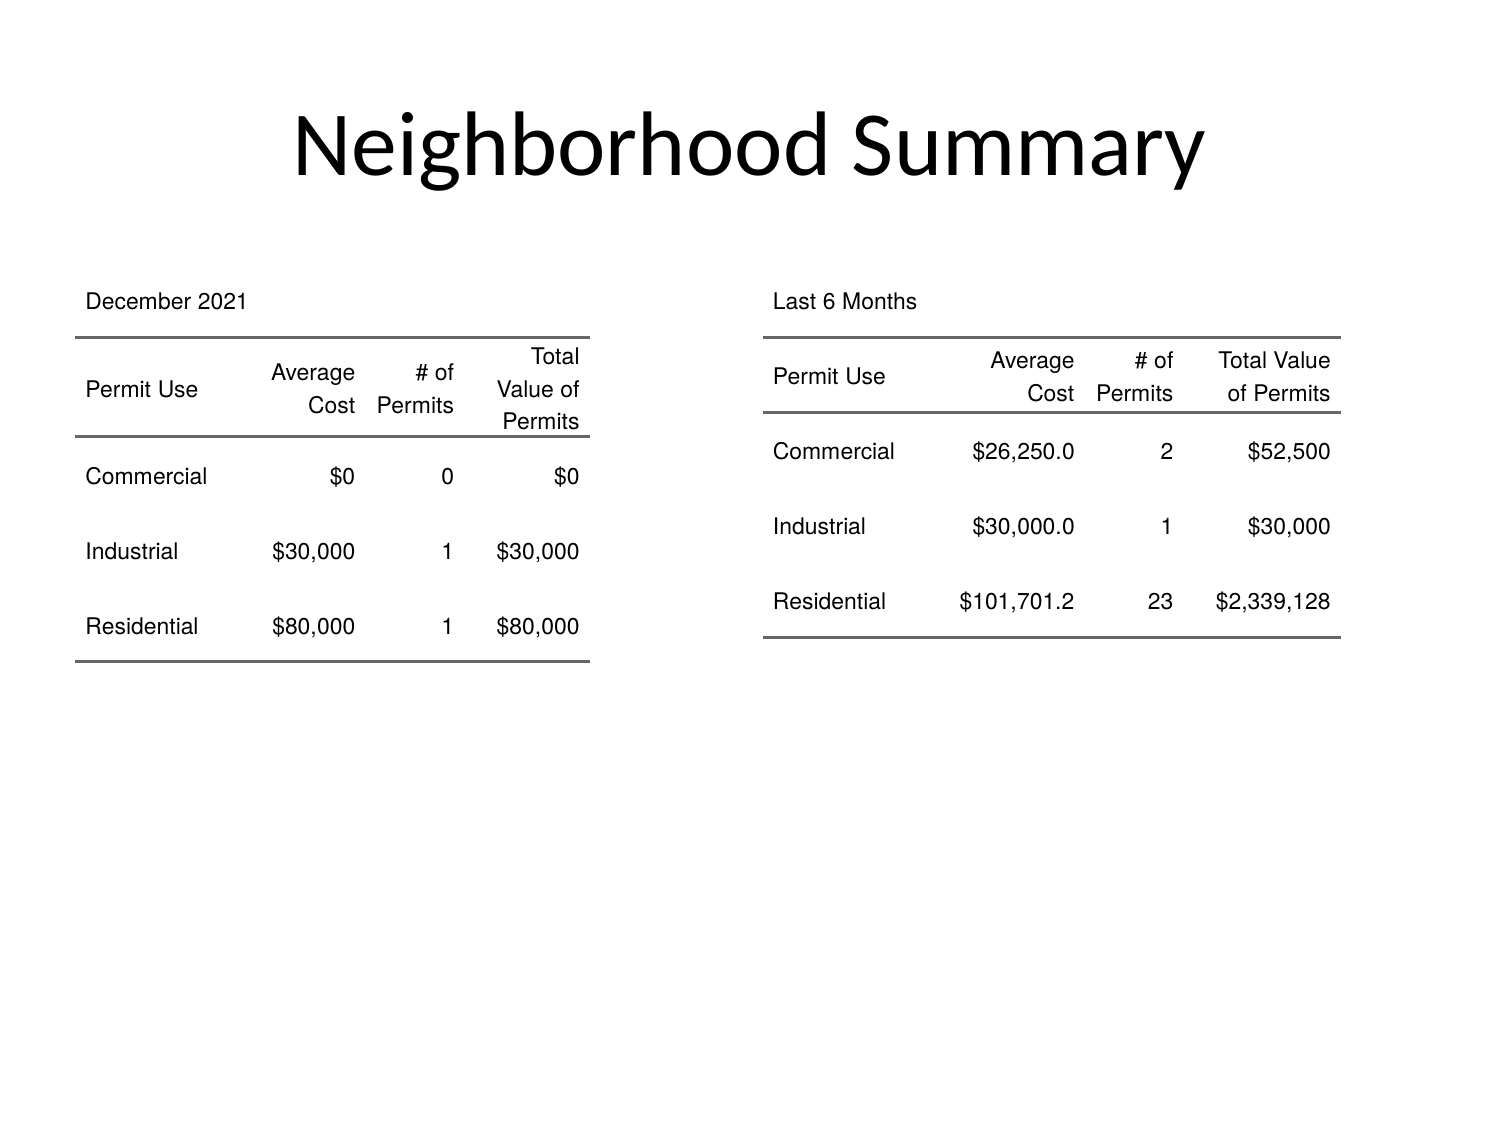

# Neighborhood Summary
| December 2021 | December 2021 | December 2021 | December 2021 |
| --- | --- | --- | --- |
| Permit Use | Average Cost | # of Permits | Total Value of Permits |
| Commercial | $0 | 0 | $0 |
| Industrial | $30,000 | 1 | $30,000 |
| Residential | $80,000 | 1 | $80,000 |
| Last 6 Months | Last 6 Months | Last 6 Months | Last 6 Months |
| --- | --- | --- | --- |
| Permit Use | Average Cost | # of Permits | Total Value of Permits |
| Commercial | $26,250.0 | 2 | $52,500 |
| Industrial | $30,000.0 | 1 | $30,000 |
| Residential | $101,701.2 | 23 | $2,339,128 |